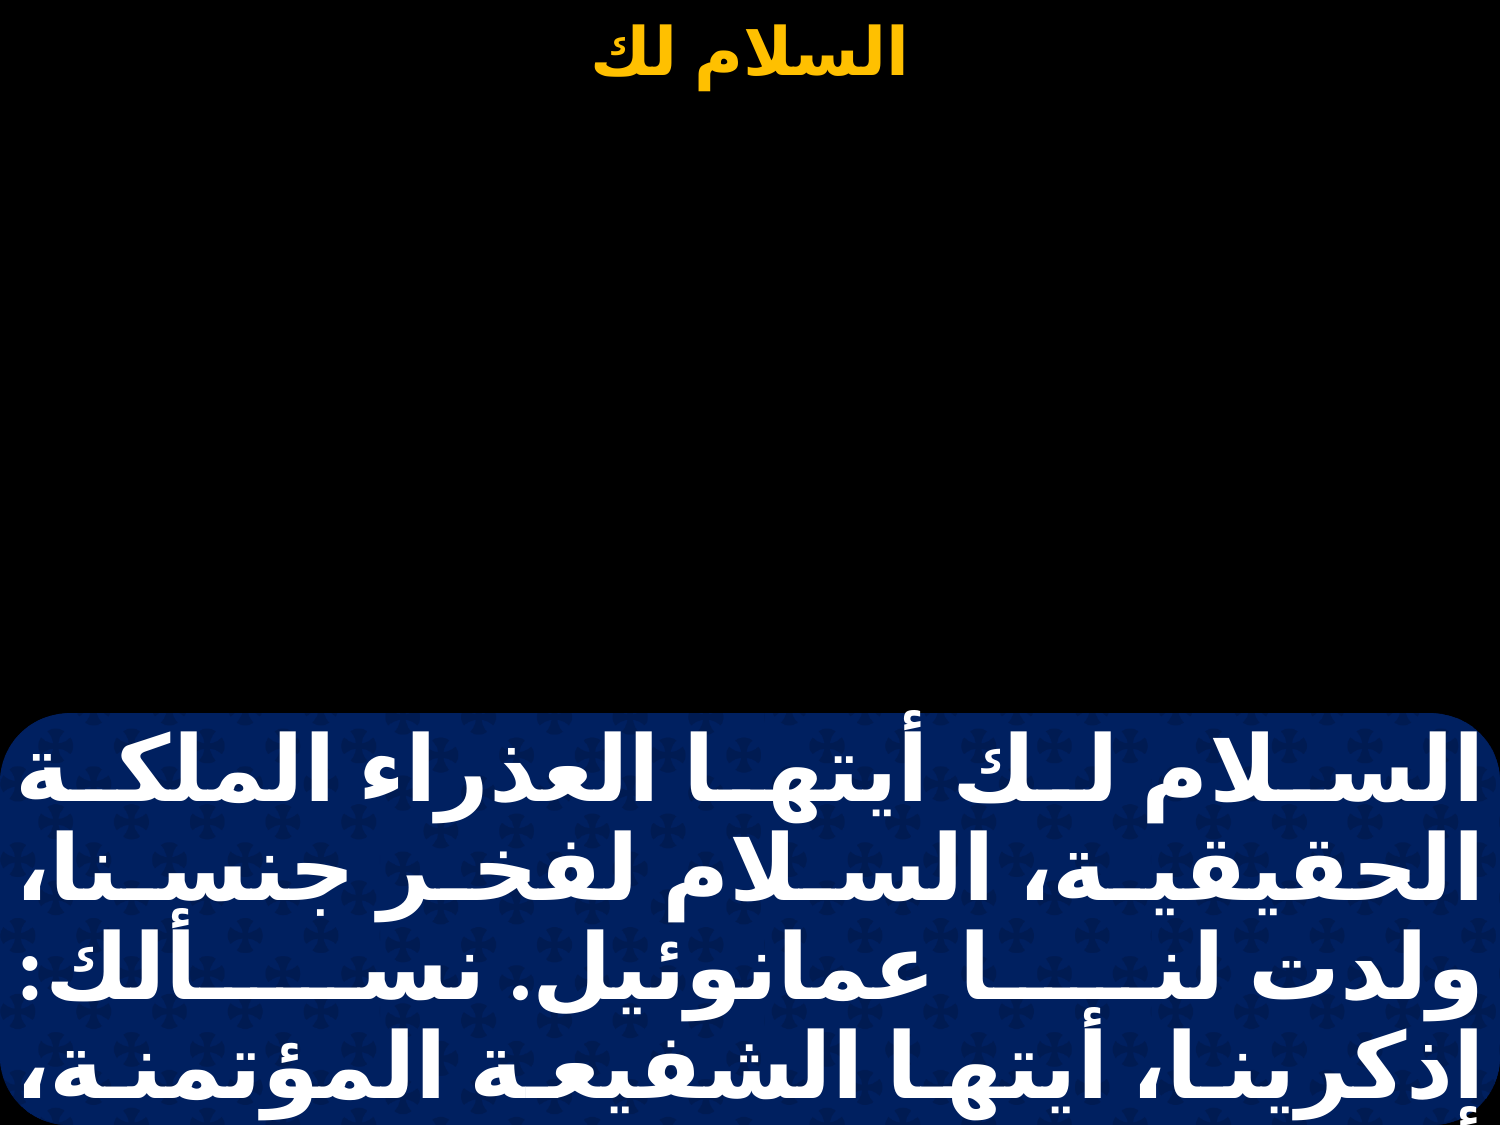

#
السلام لك أيتها العذراء الملكة الحقيقية، السلام لفخر جنسنا، ولدت لنا عمانوئيل. نسألك: اذكرينا، أيتها الشفيعة المؤتمنة، أمام ربنا يسوع المسيح، ليغفر لنا خطايانا.